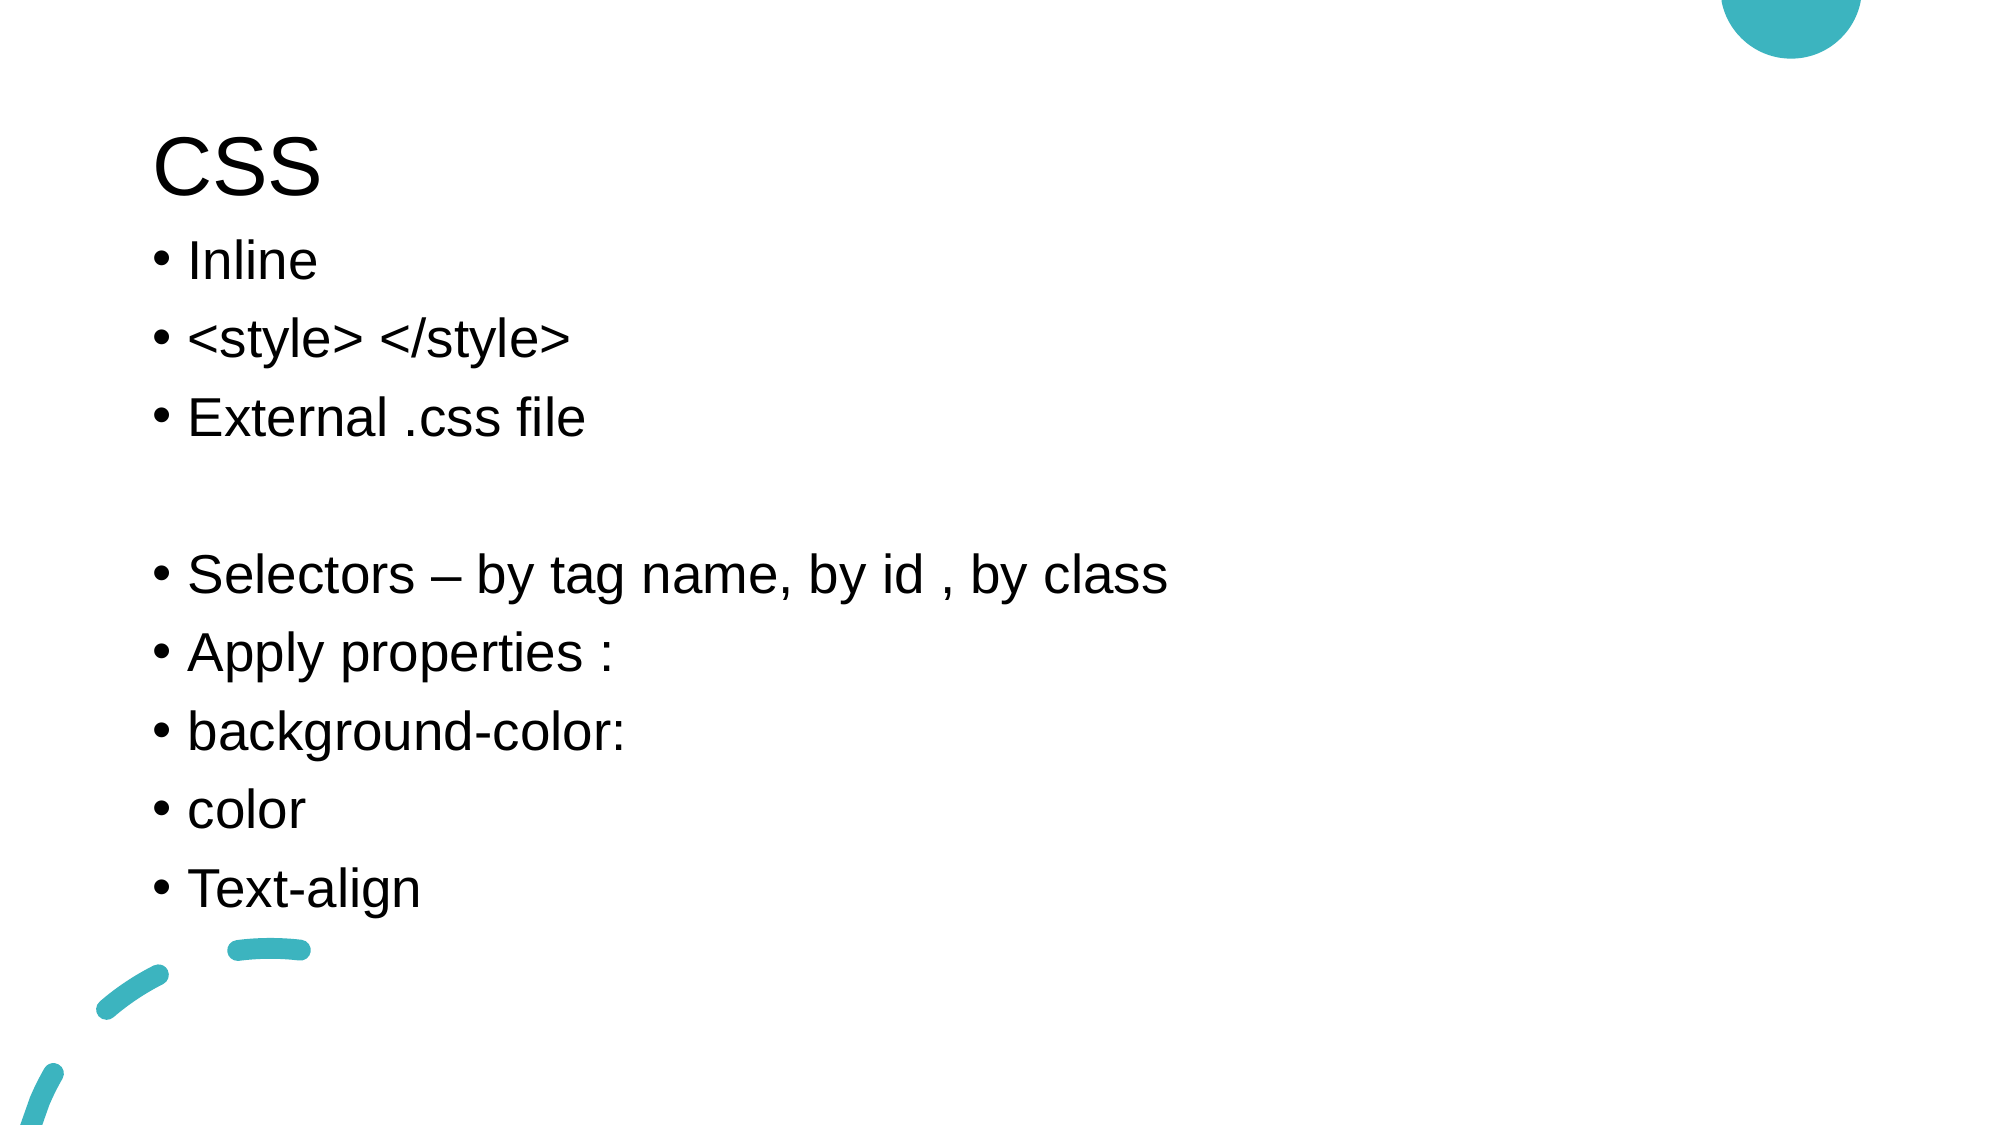

# CSS
Inline
<style> </style>
External .css file

Selectors – by tag name, by id , by class
Apply properties :
background-color:
color
Text-align